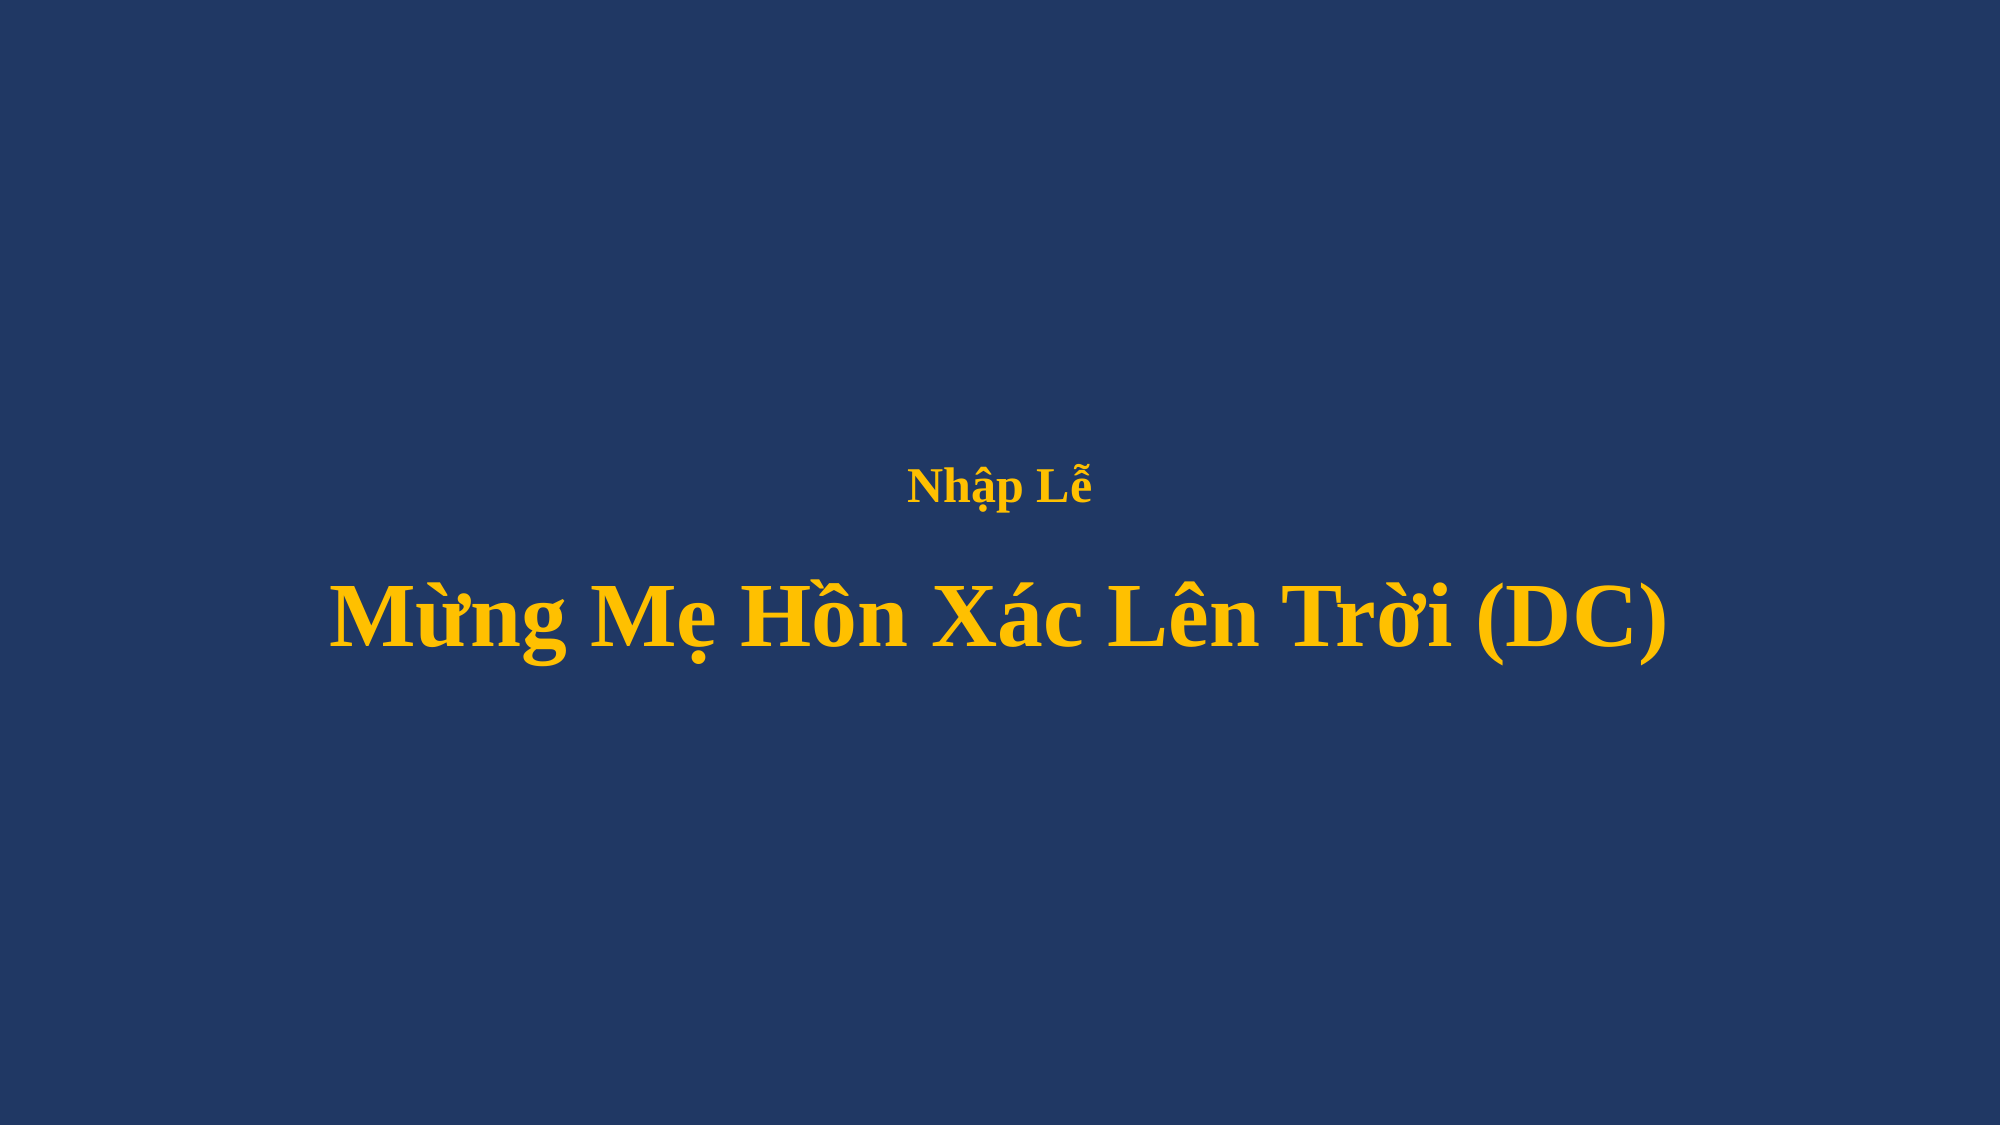

# Nhập Lễ Mừng Mẹ Hồn Xác Lên Trời (DC)